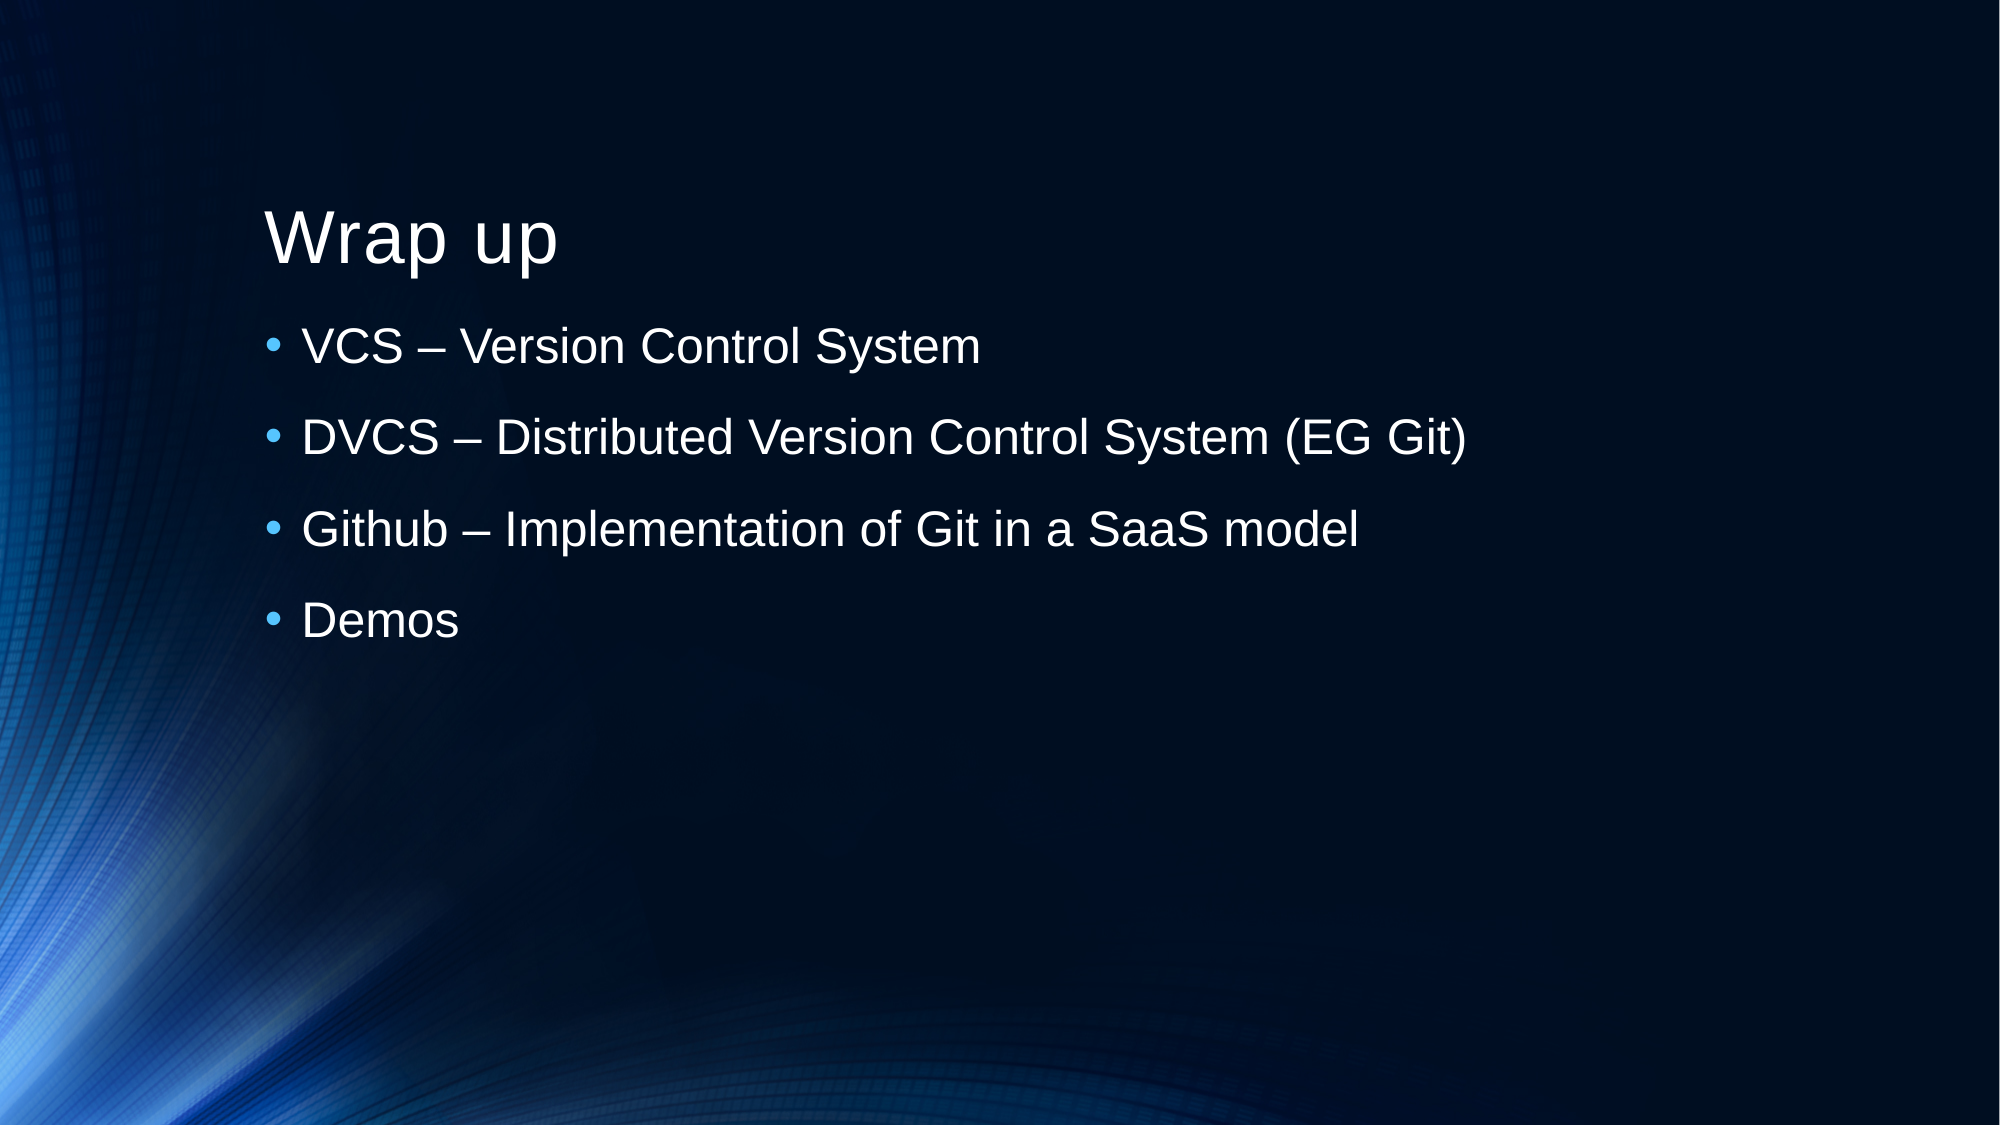

# Wrap up
VCS – Version Control System
DVCS – Distributed Version Control System (EG Git)
Github – Implementation of Git in a SaaS model
Demos